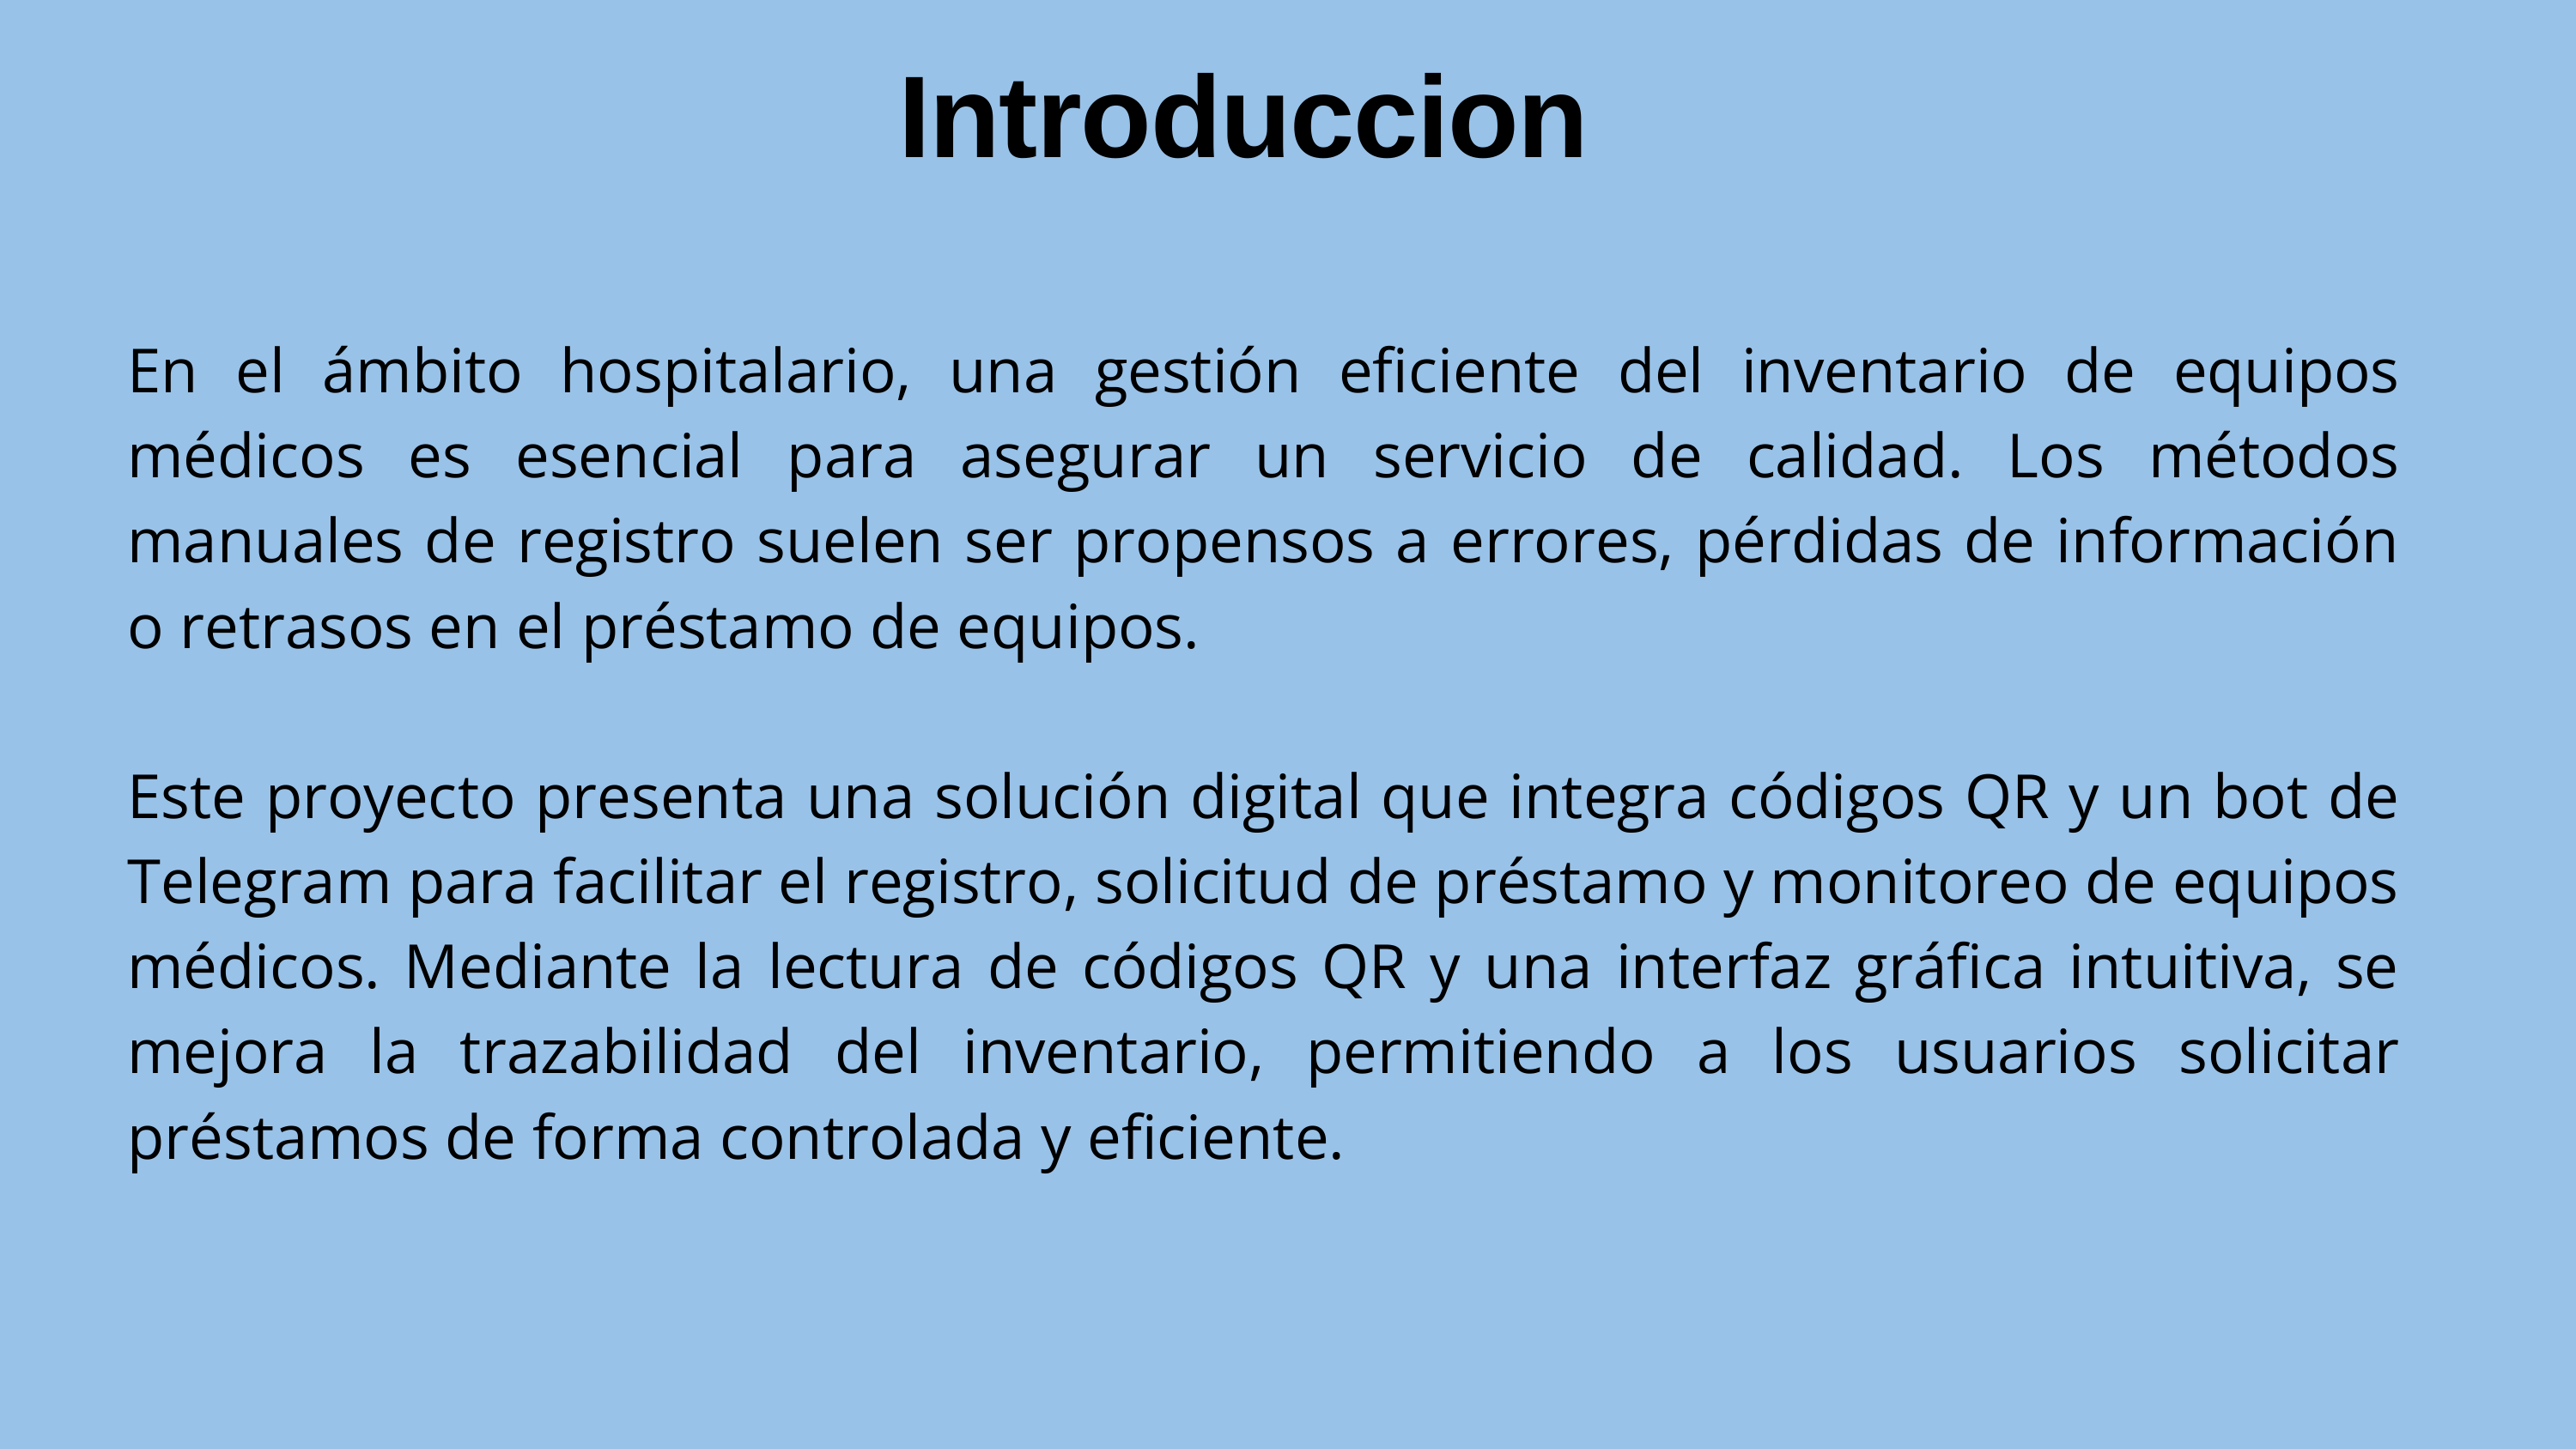

Introduccion

En el ámbito hospitalario, una gestión eficiente del inventario de equipos médicos es esencial para asegurar un servicio de calidad. Los métodos manuales de registro suelen ser propensos a errores, pérdidas de información o retrasos en el préstamo de equipos.

Este proyecto presenta una solución digital que integra códigos QR y un bot de Telegram para facilitar el registro, solicitud de préstamo y monitoreo de equipos médicos. Mediante la lectura de códigos QR y una interfaz gráfica intuitiva, se mejora la trazabilidad del inventario, permitiendo a los usuarios solicitar préstamos de forma controlada y eficiente.